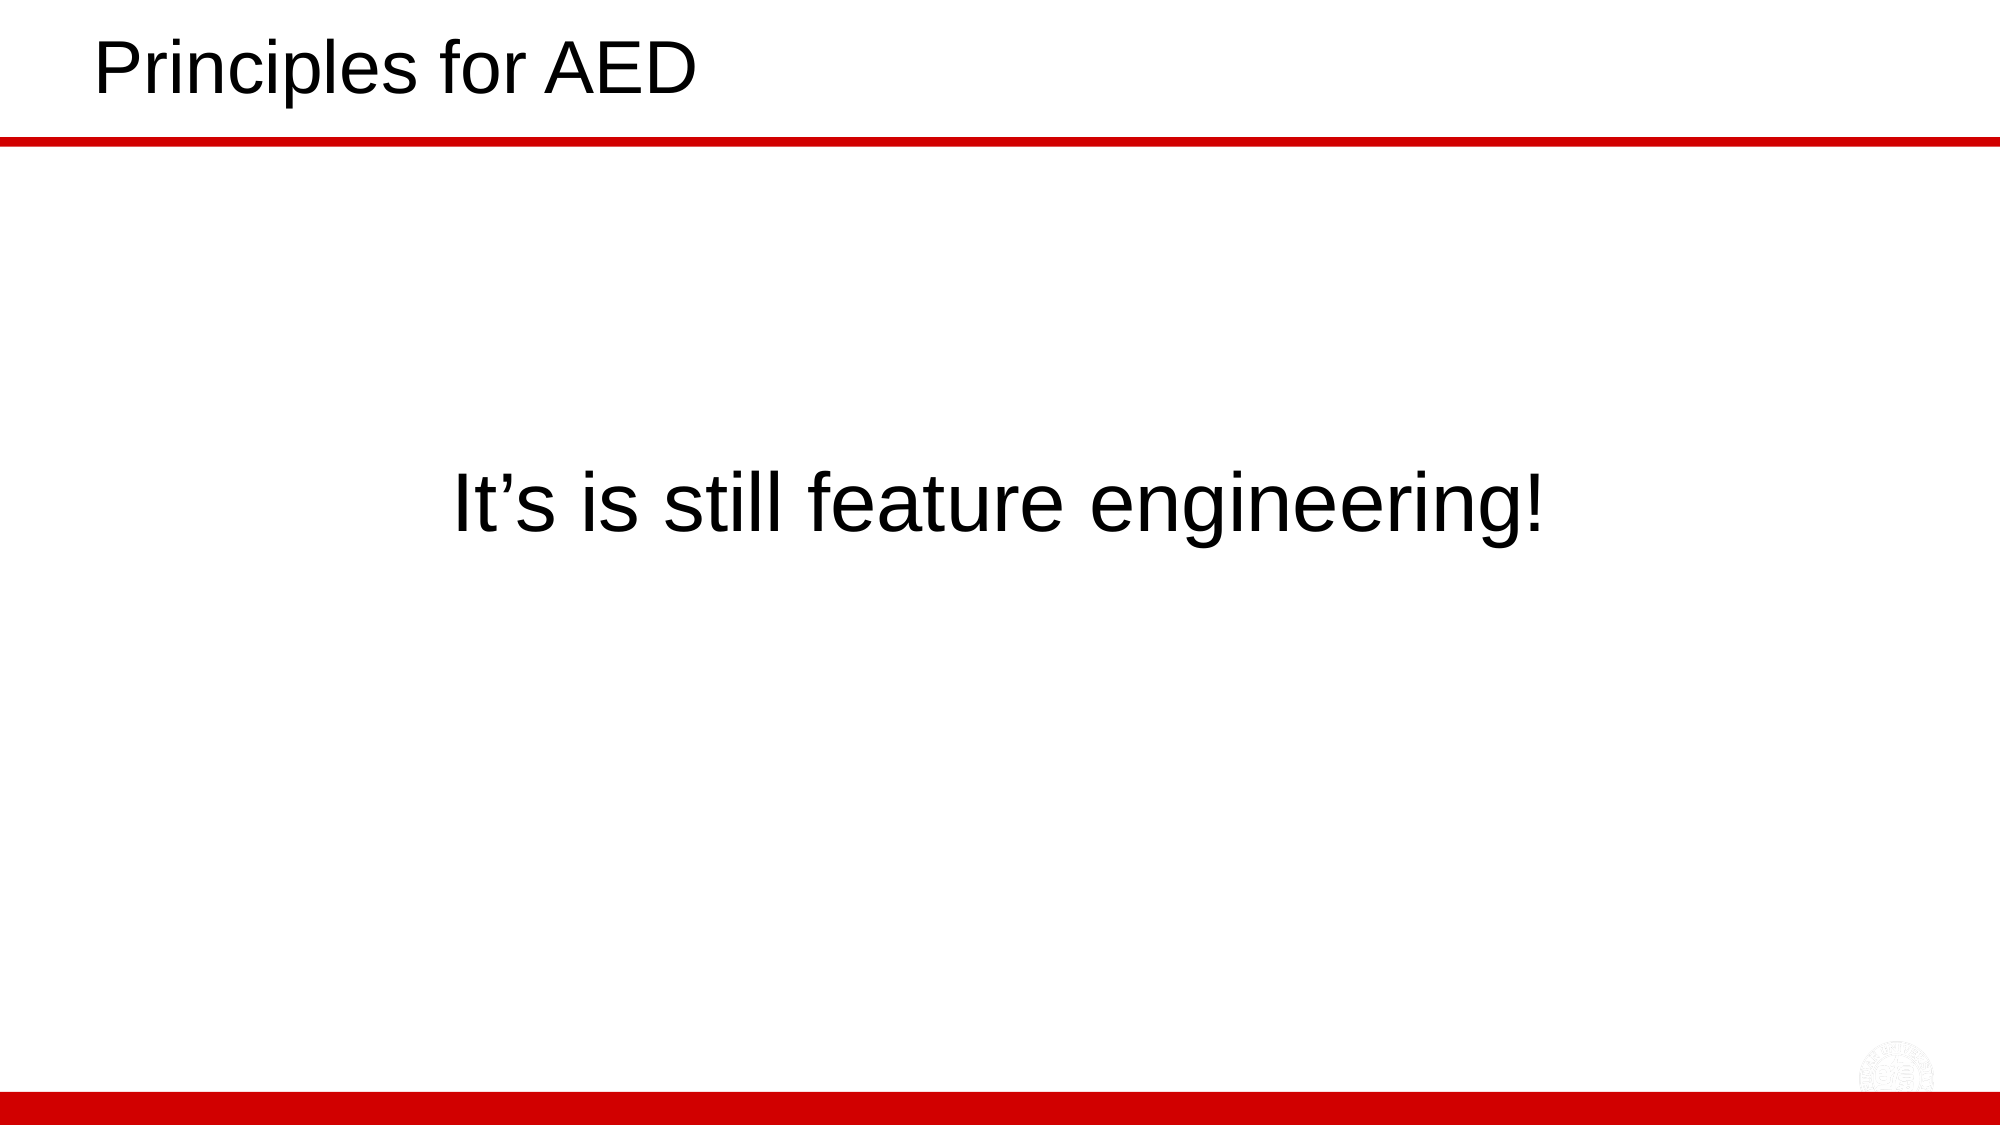

# Principles for AED
It’s is still feature engineering!